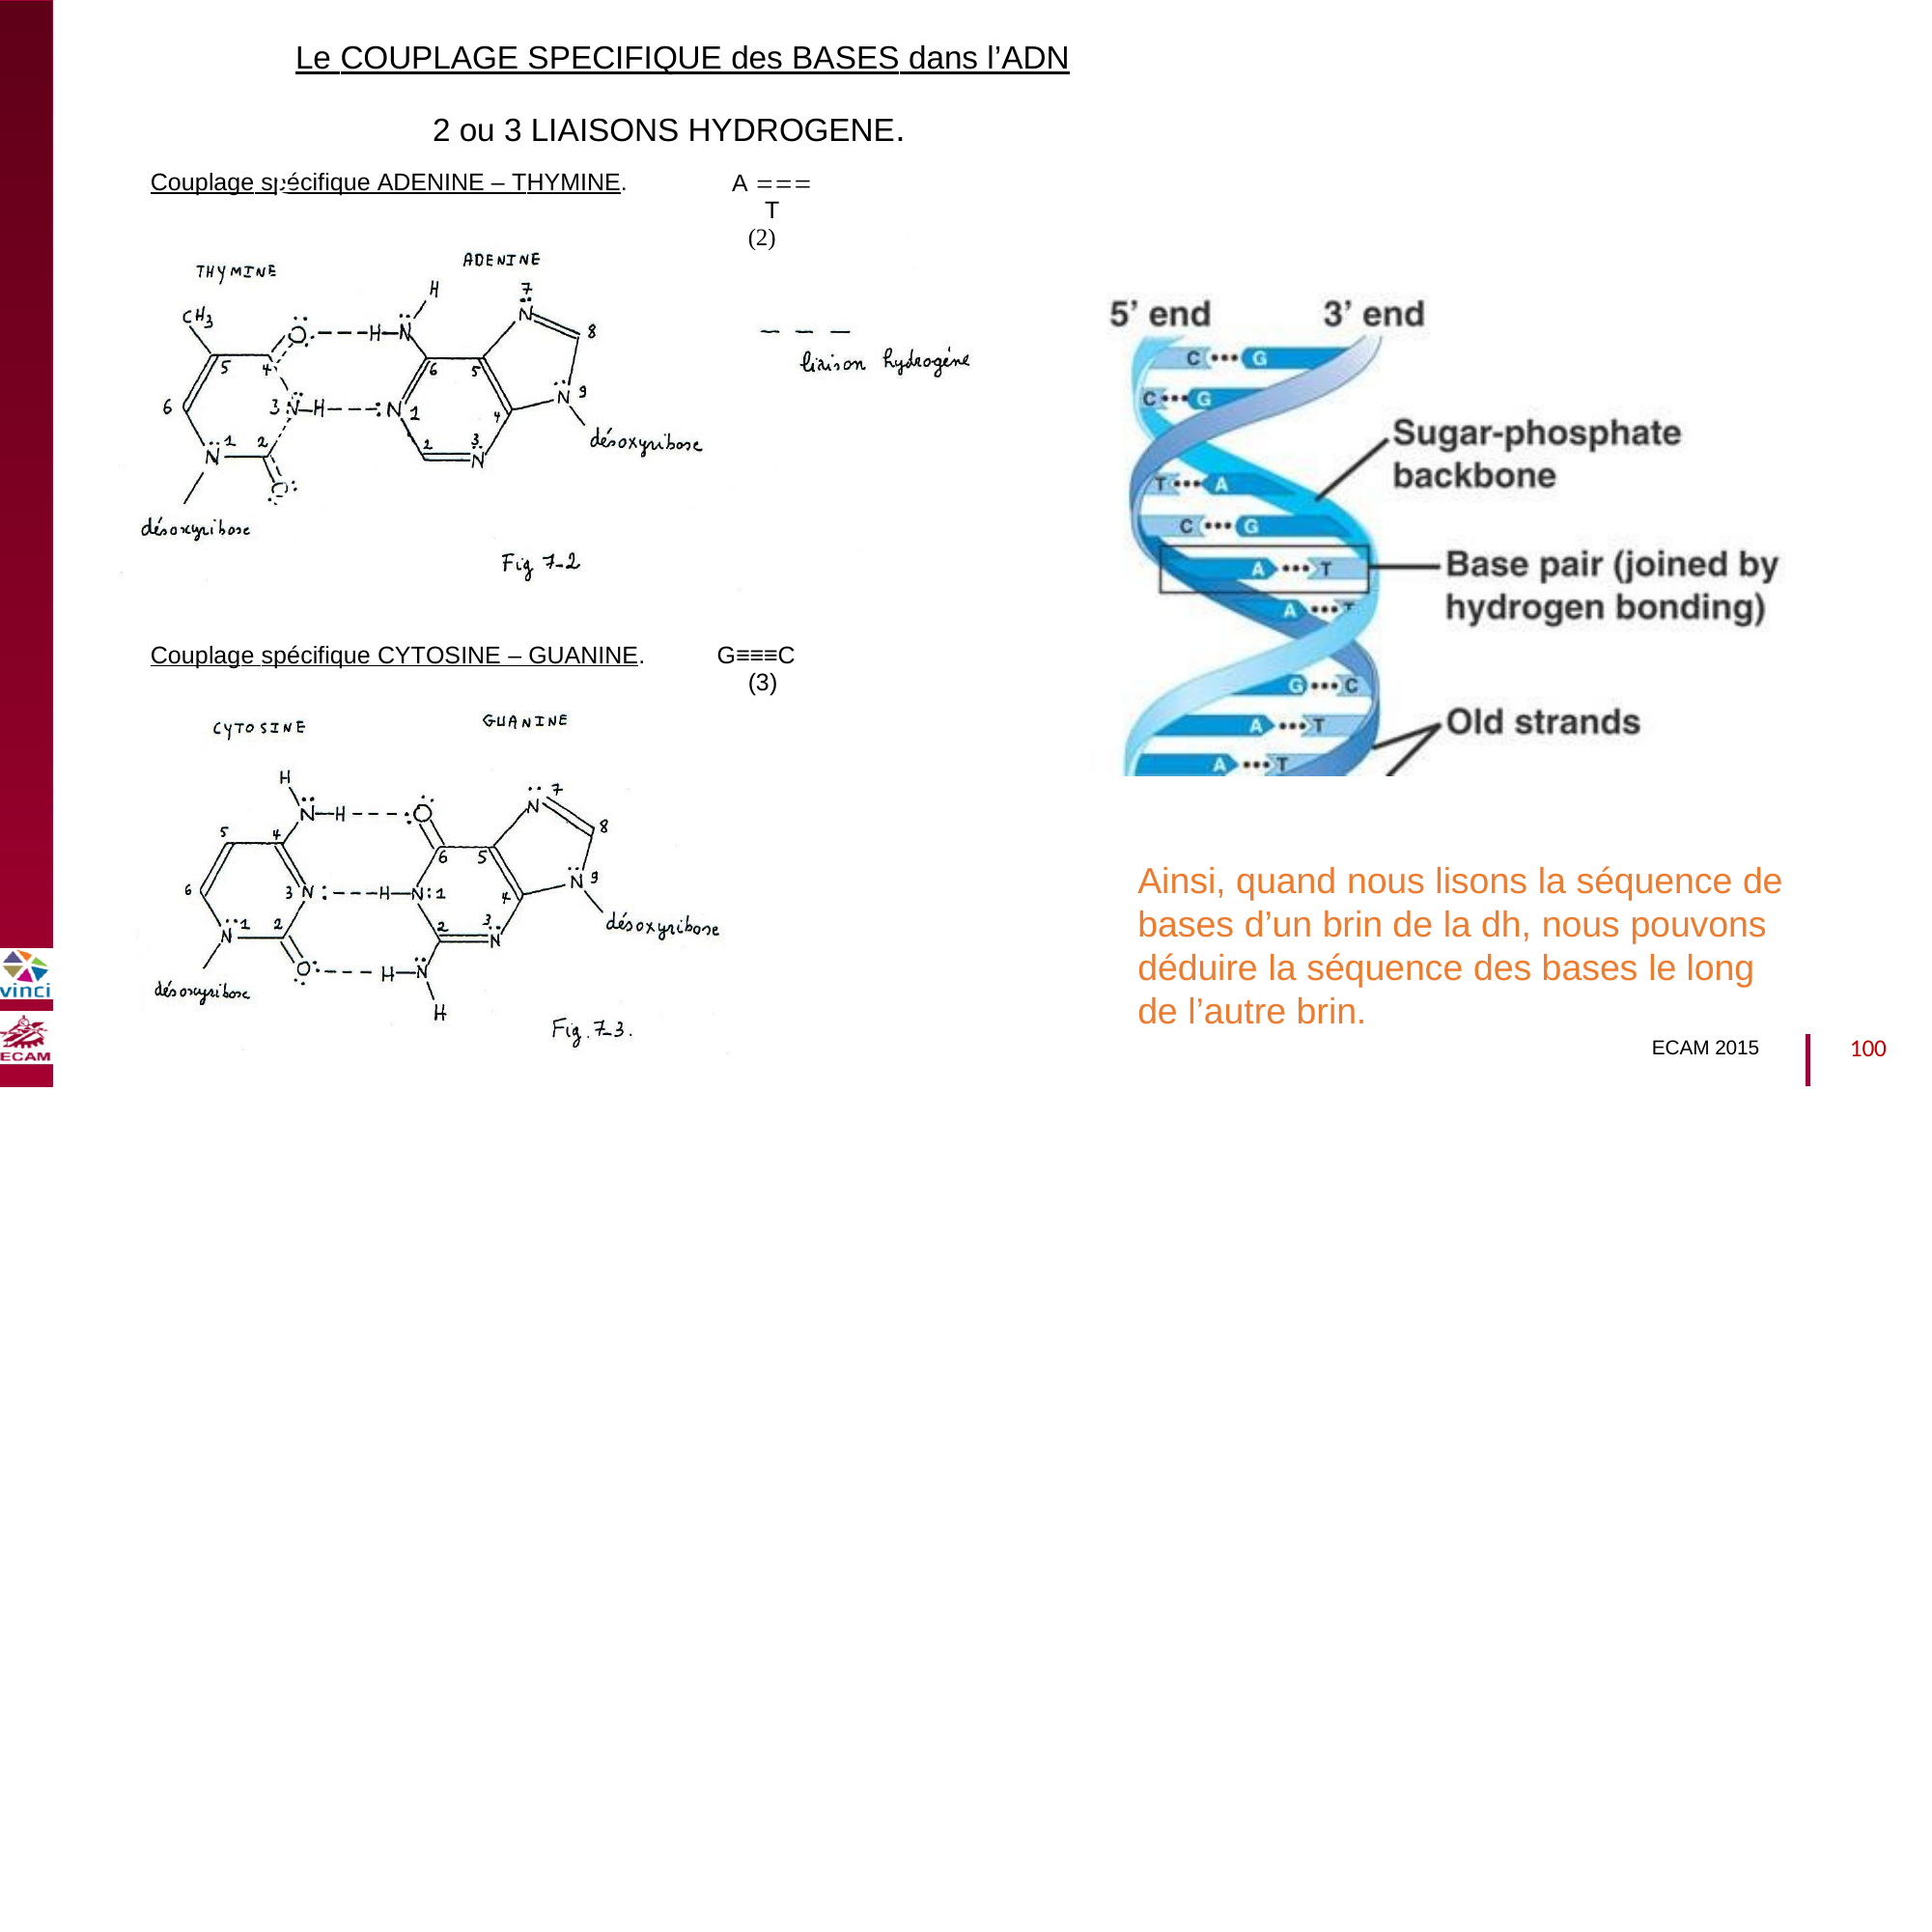

Le COUPLAGE SPECIFIQUE des BASES dans l’ADN

2 ou 3 LIAISONS HYDROGENE.
A === T
(2)
Couplage spécifique ADENINE – THYMINE.

B2040-Chimie du vivant et environnement

Couplage spécifique CYTOSINE – GUANINE.
G≡≡≡C
(3)

Ainsi, quand nous lisons la séquence de
bases d’un brin de la dh, nous pouvons déduire la séquence des bases le long de l’autre brin.
ECAM 2015

100